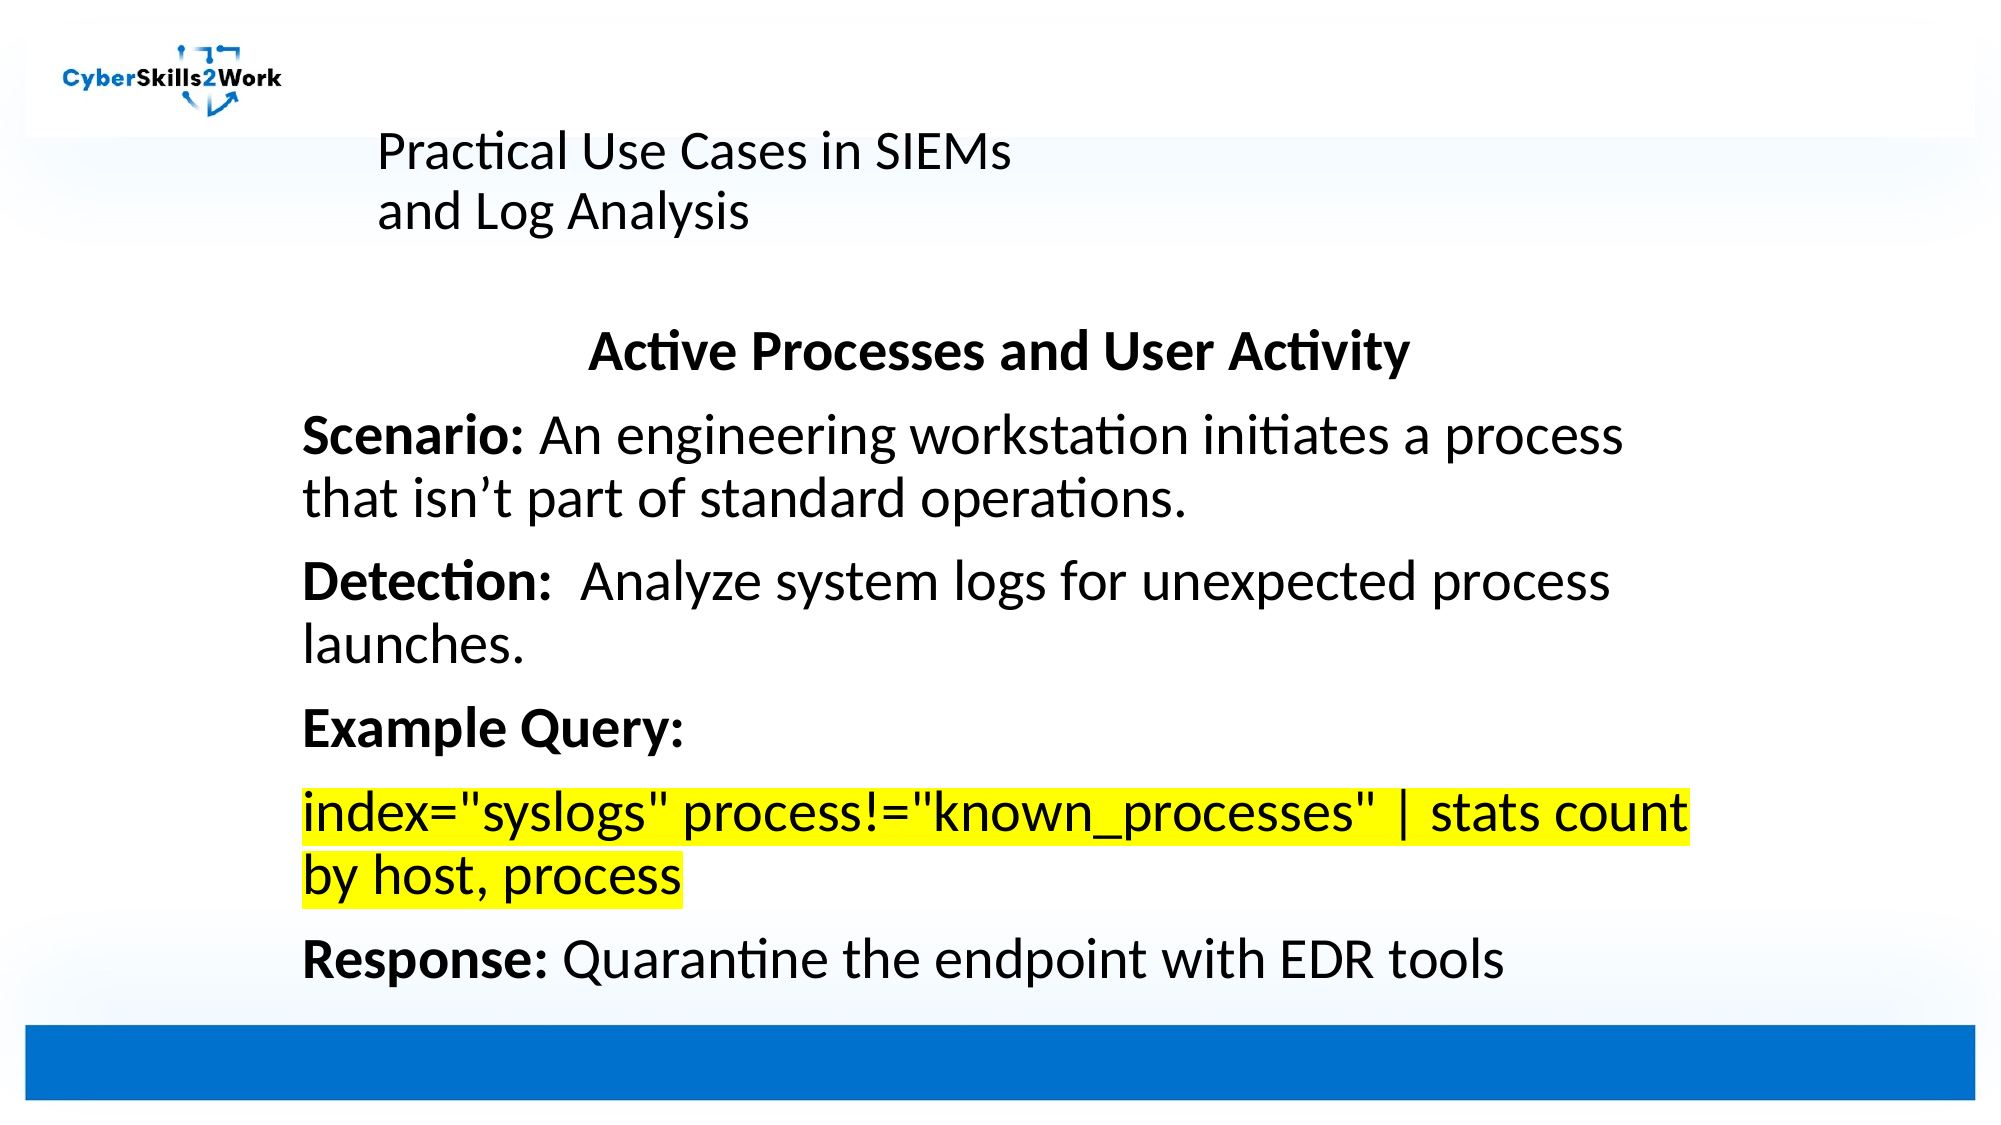

# Practical Use Cases in SIEMs and Log Analysis
Active Processes and User Activity
Scenario: An engineering workstation initiates a process that isn’t part of standard operations.
Detection:  Analyze system logs for unexpected process launches.
Example Query:
index="syslogs" process!="known_processes" | stats count by host, process
Response: Quarantine the endpoint with EDR tools